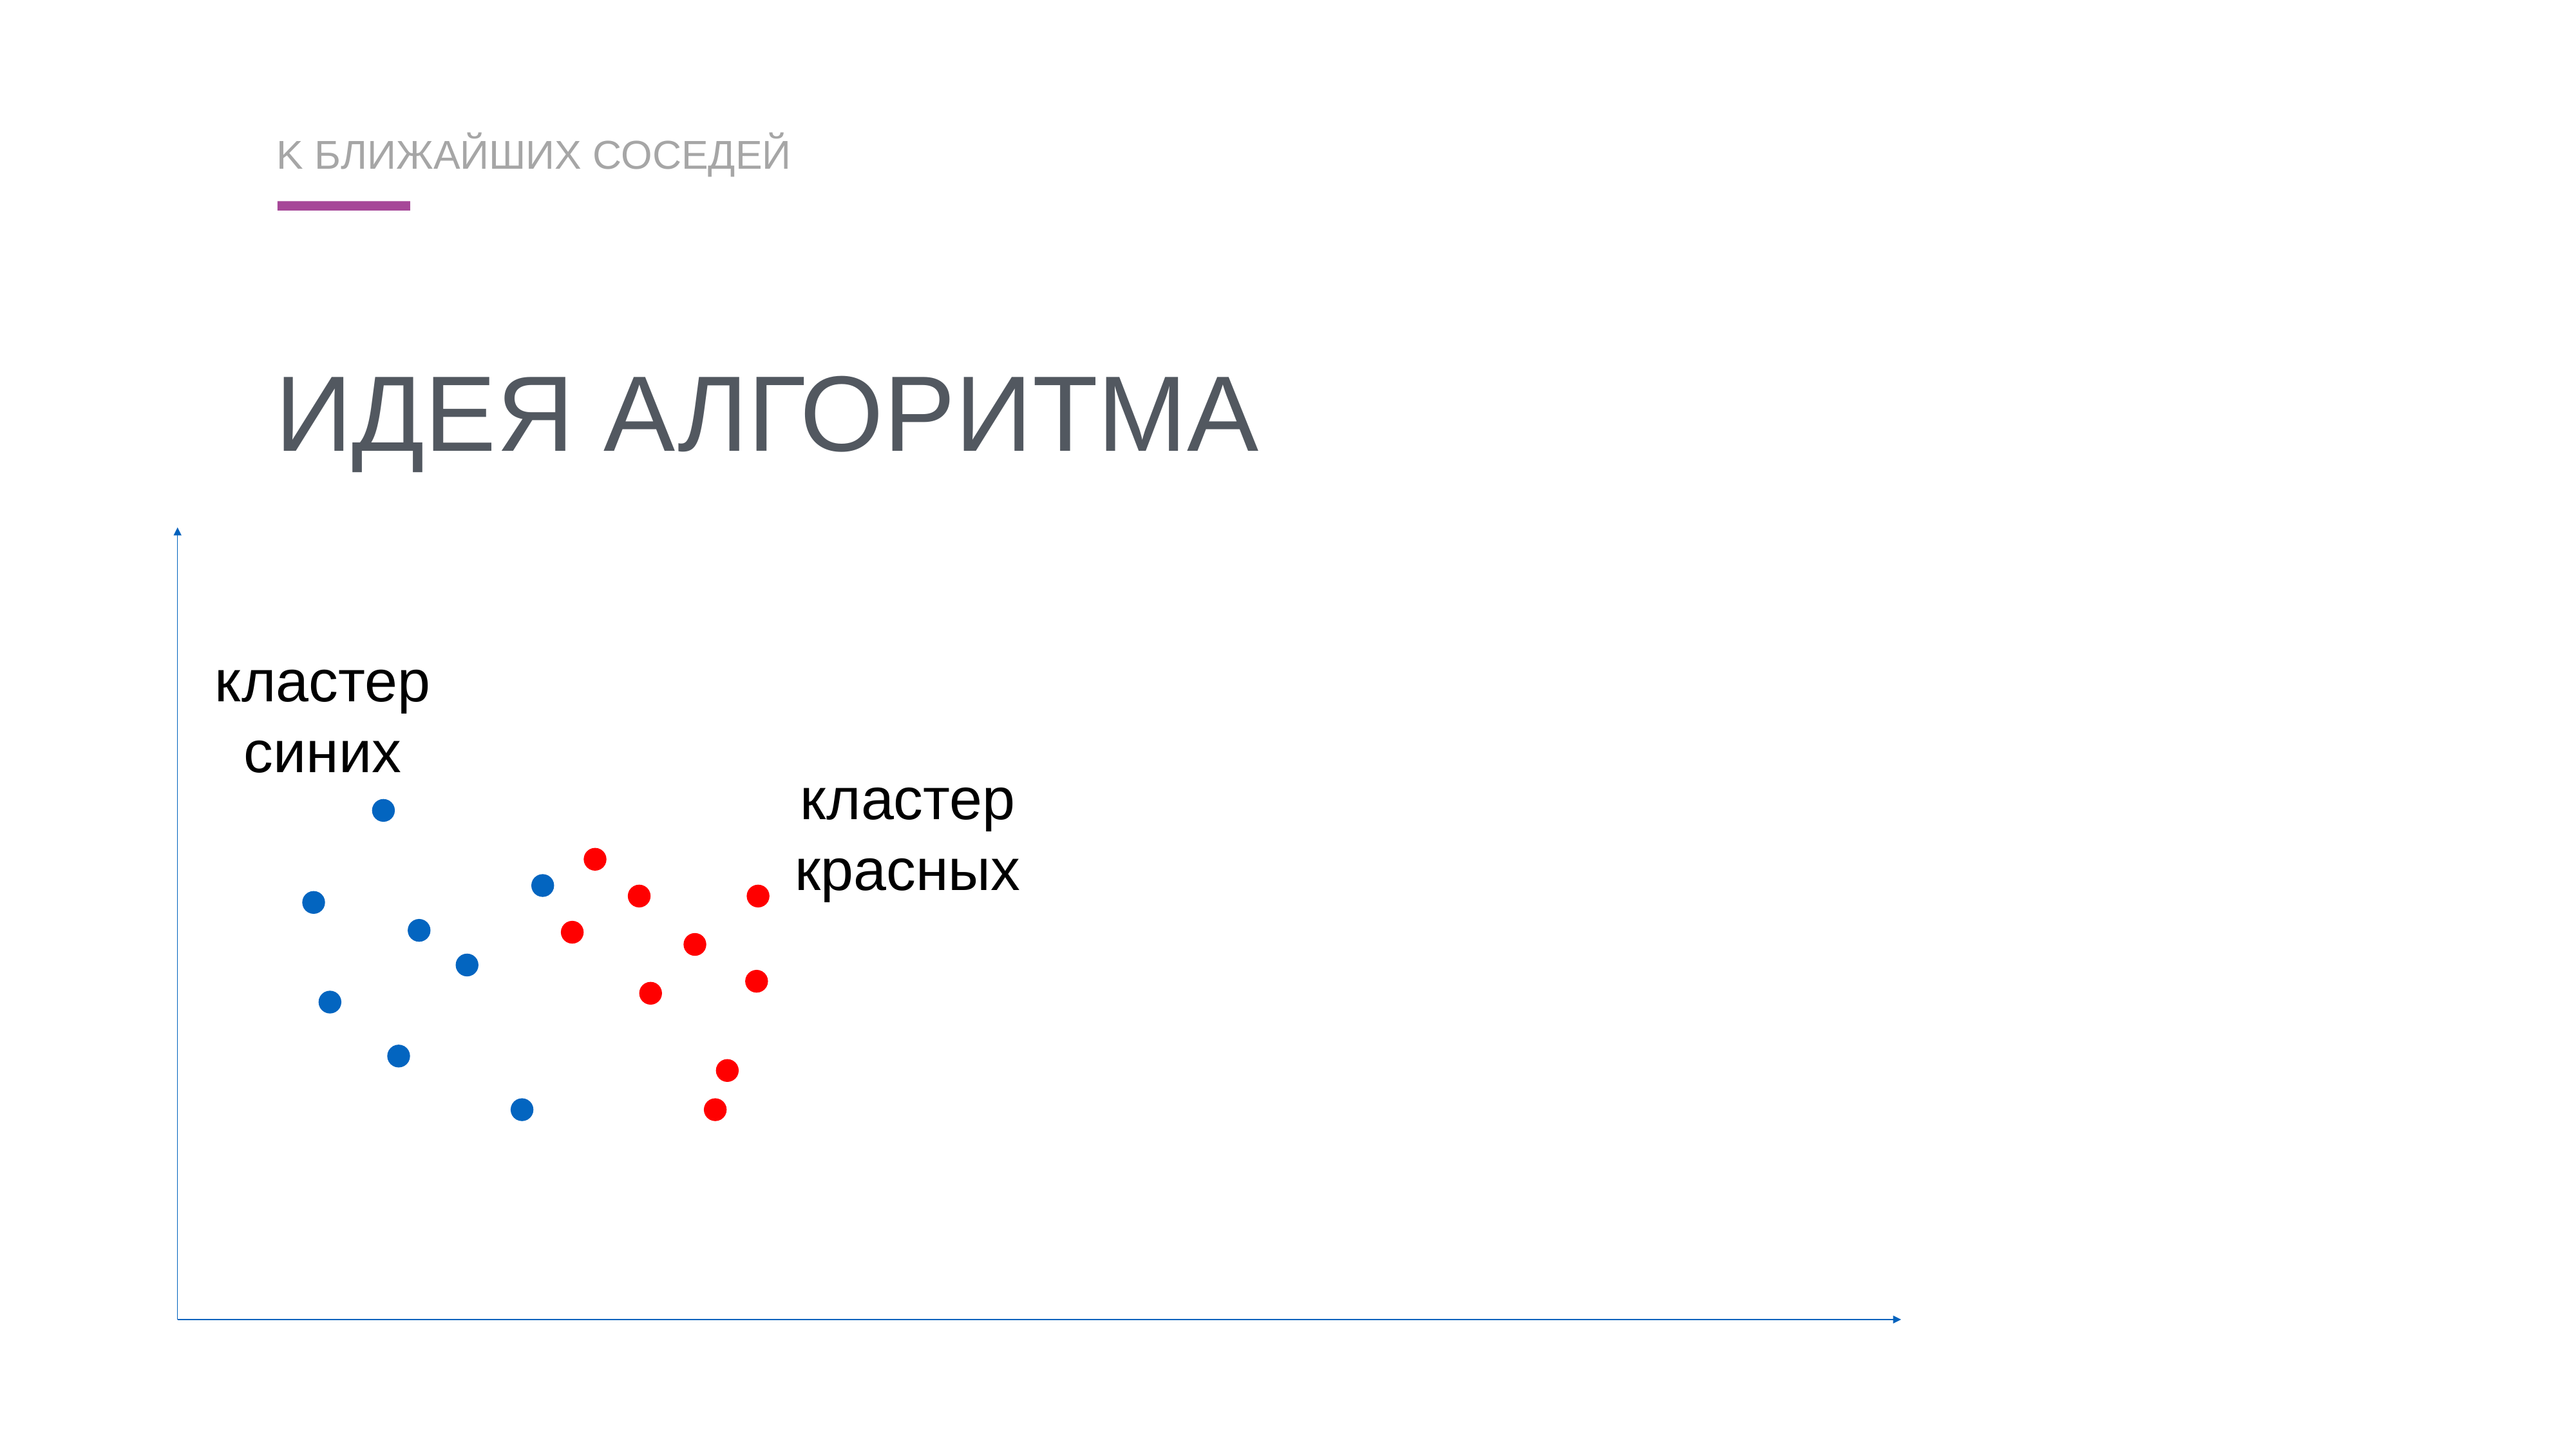

K ближайших соседей

идея алгоритма
кластер
синих
кластер
красных